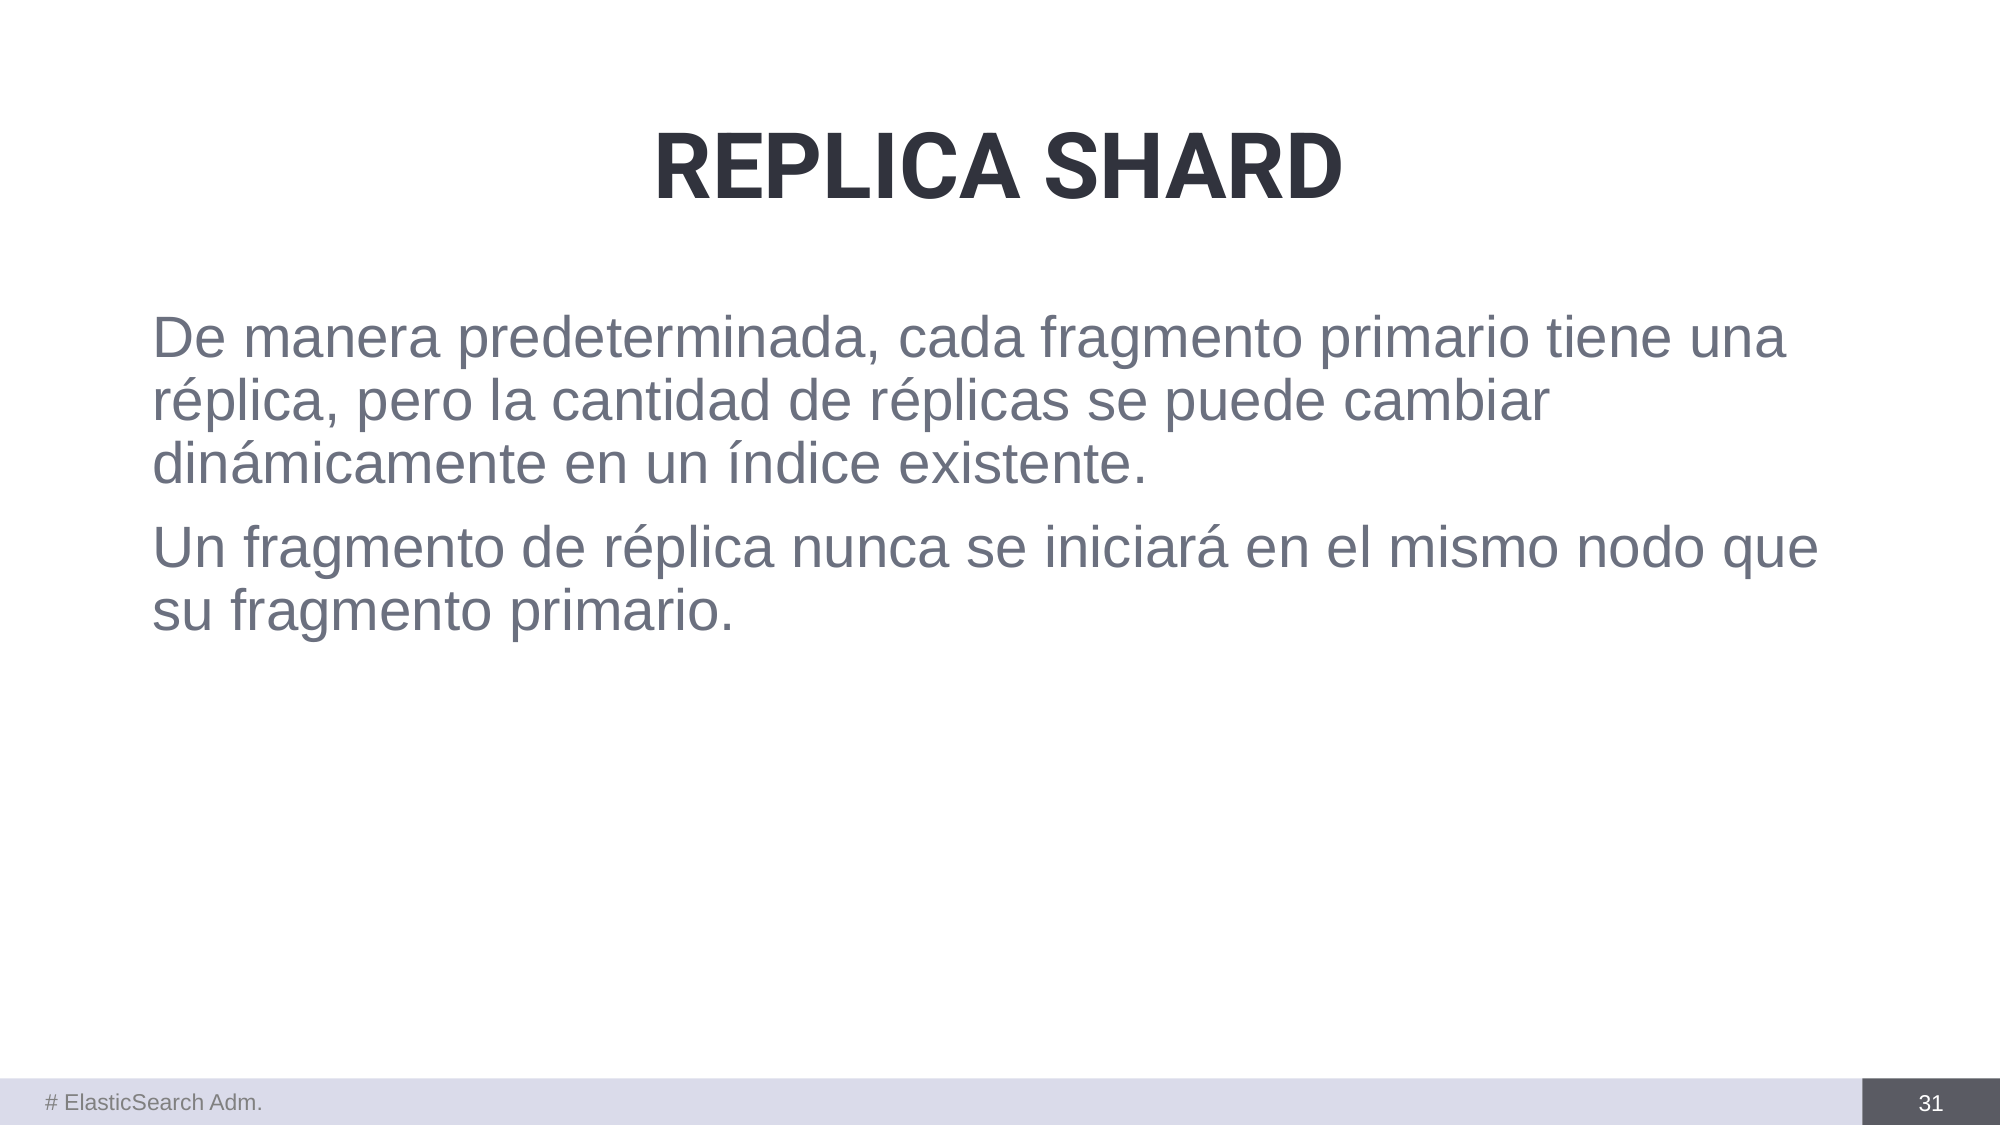

# REPLICA SHARD
De manera predeterminada, cada fragmento primario tiene una réplica, pero la cantidad de réplicas se puede cambiar dinámicamente en un índice existente.
Un fragmento de réplica nunca se iniciará en el mismo nodo que su fragmento primario.
# ElasticSearch Adm.
31